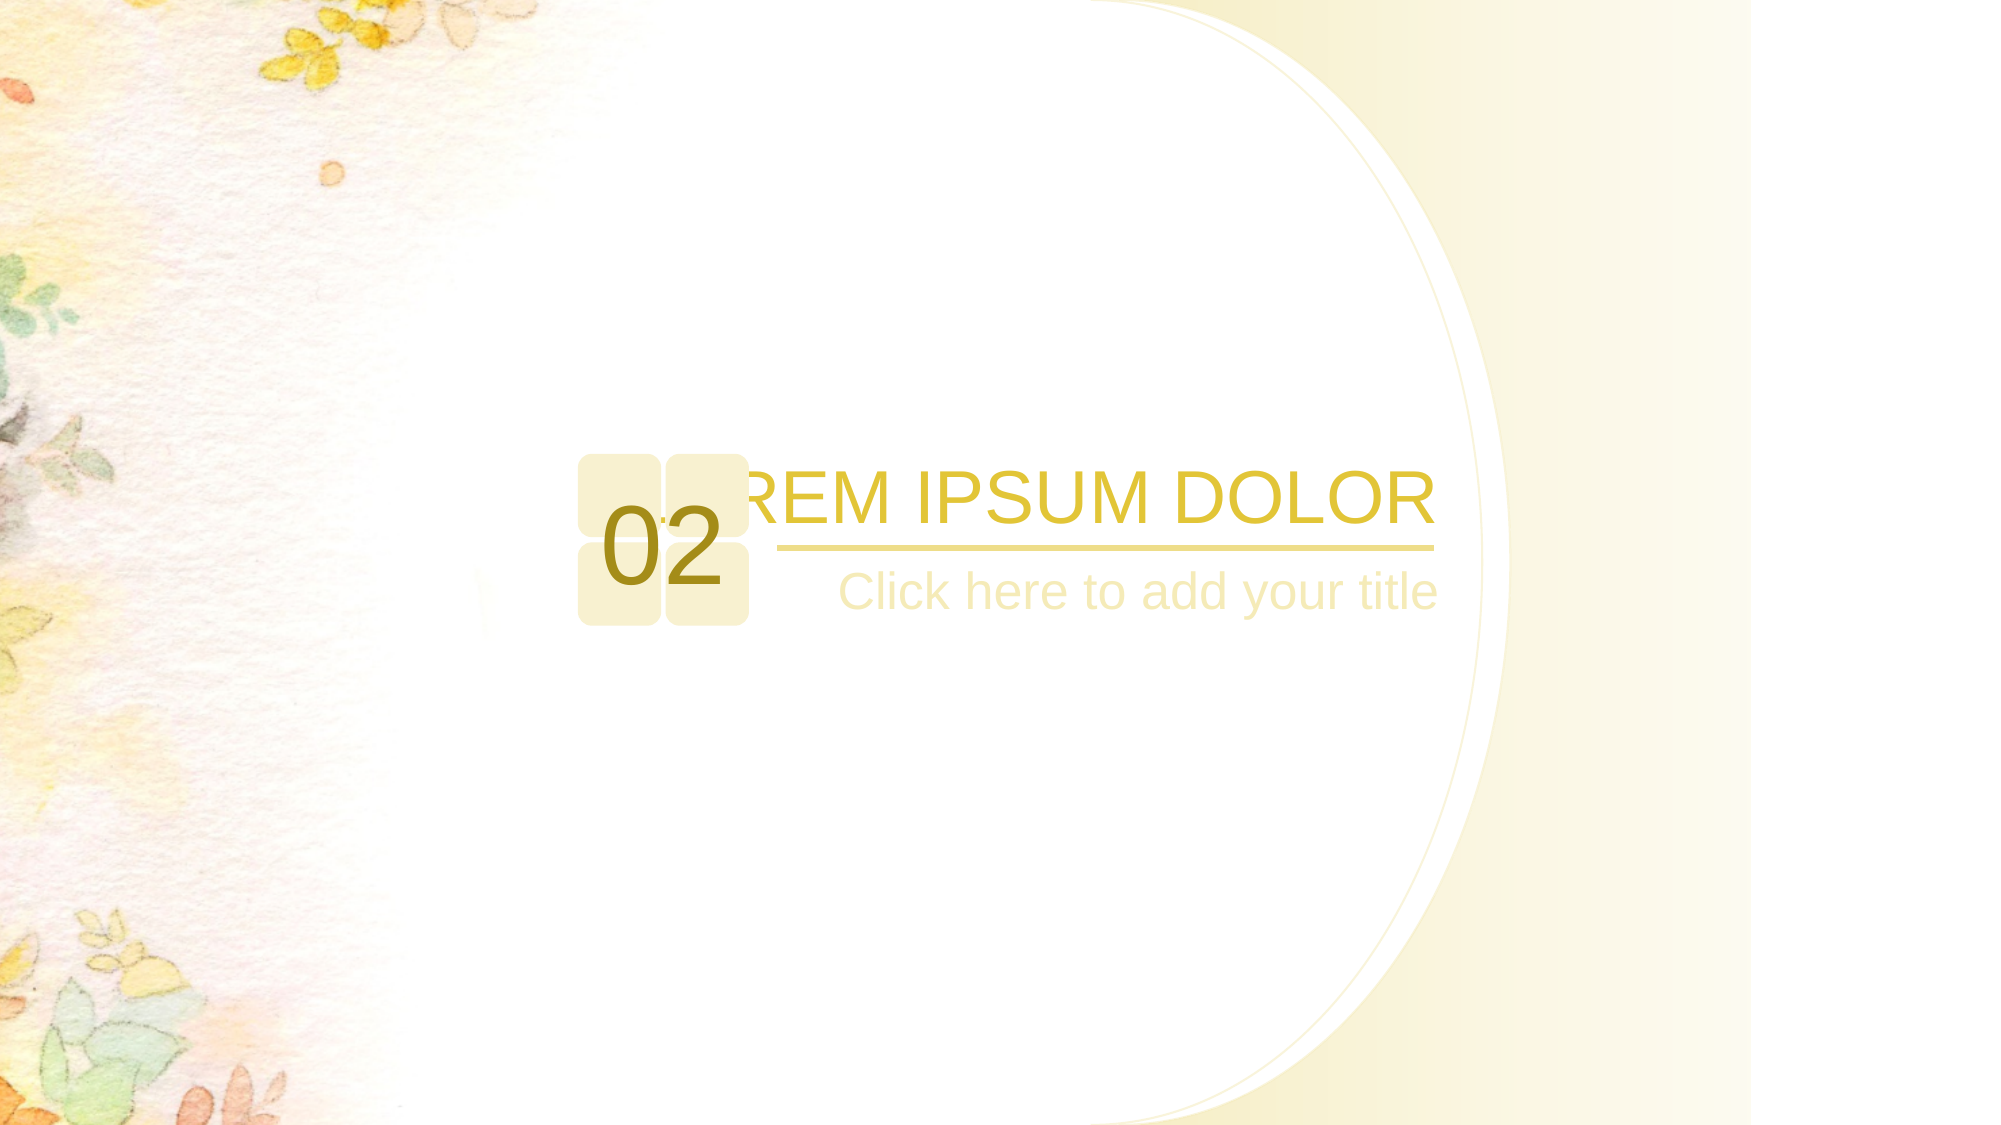

LOREM IPSUM DOLOR
02
Click here to add your title